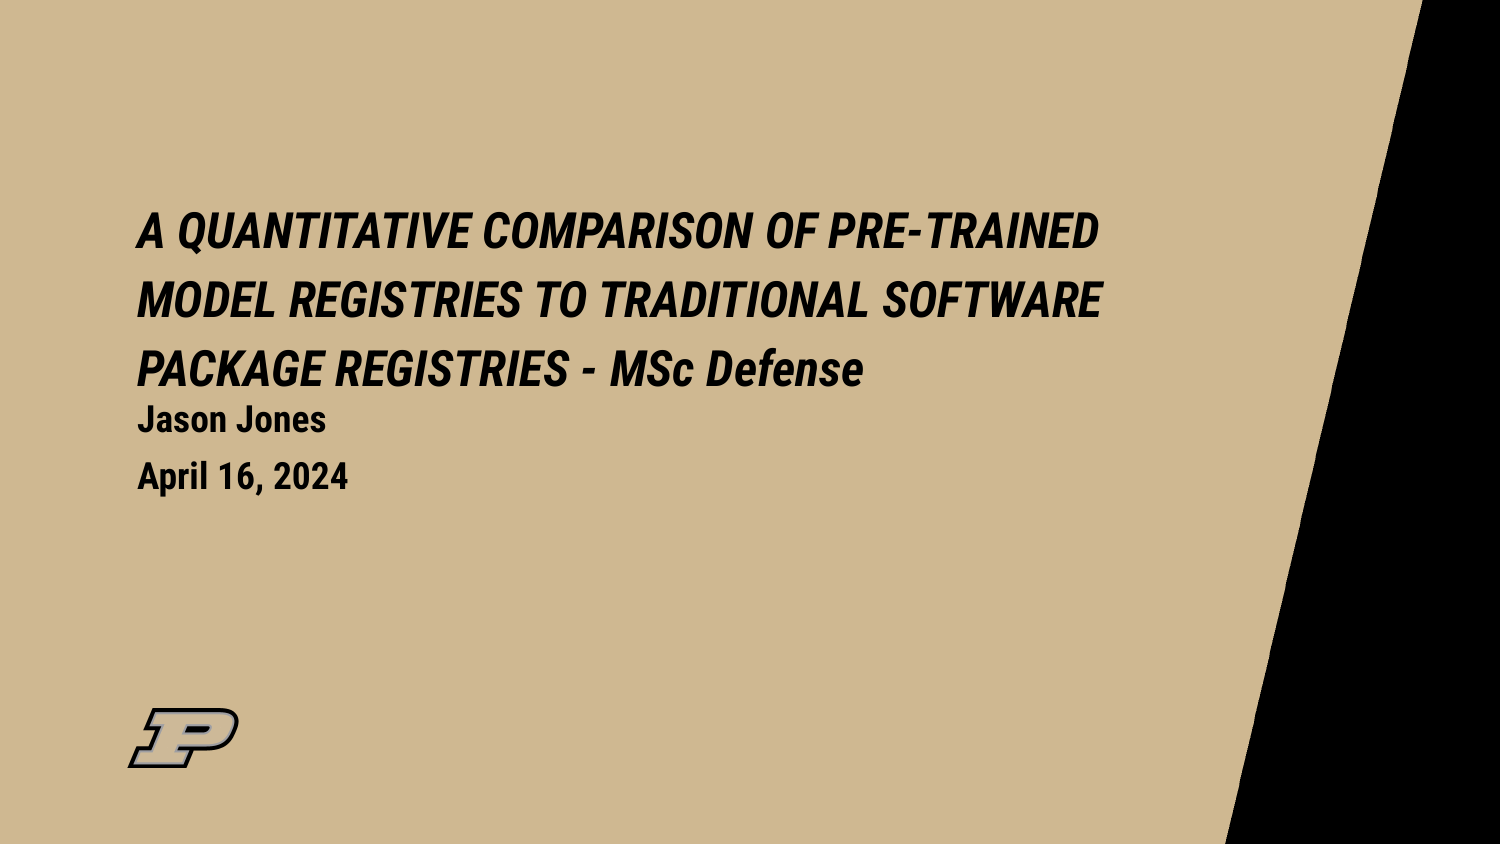

# A QUANTITATIVE COMPARISON OF PRE-TRAINED MODEL REGISTRIES TO TRADITIONAL SOFTWARE PACKAGE REGISTRIES - MSc Defense
Jason Jones
April 16, 2024
1